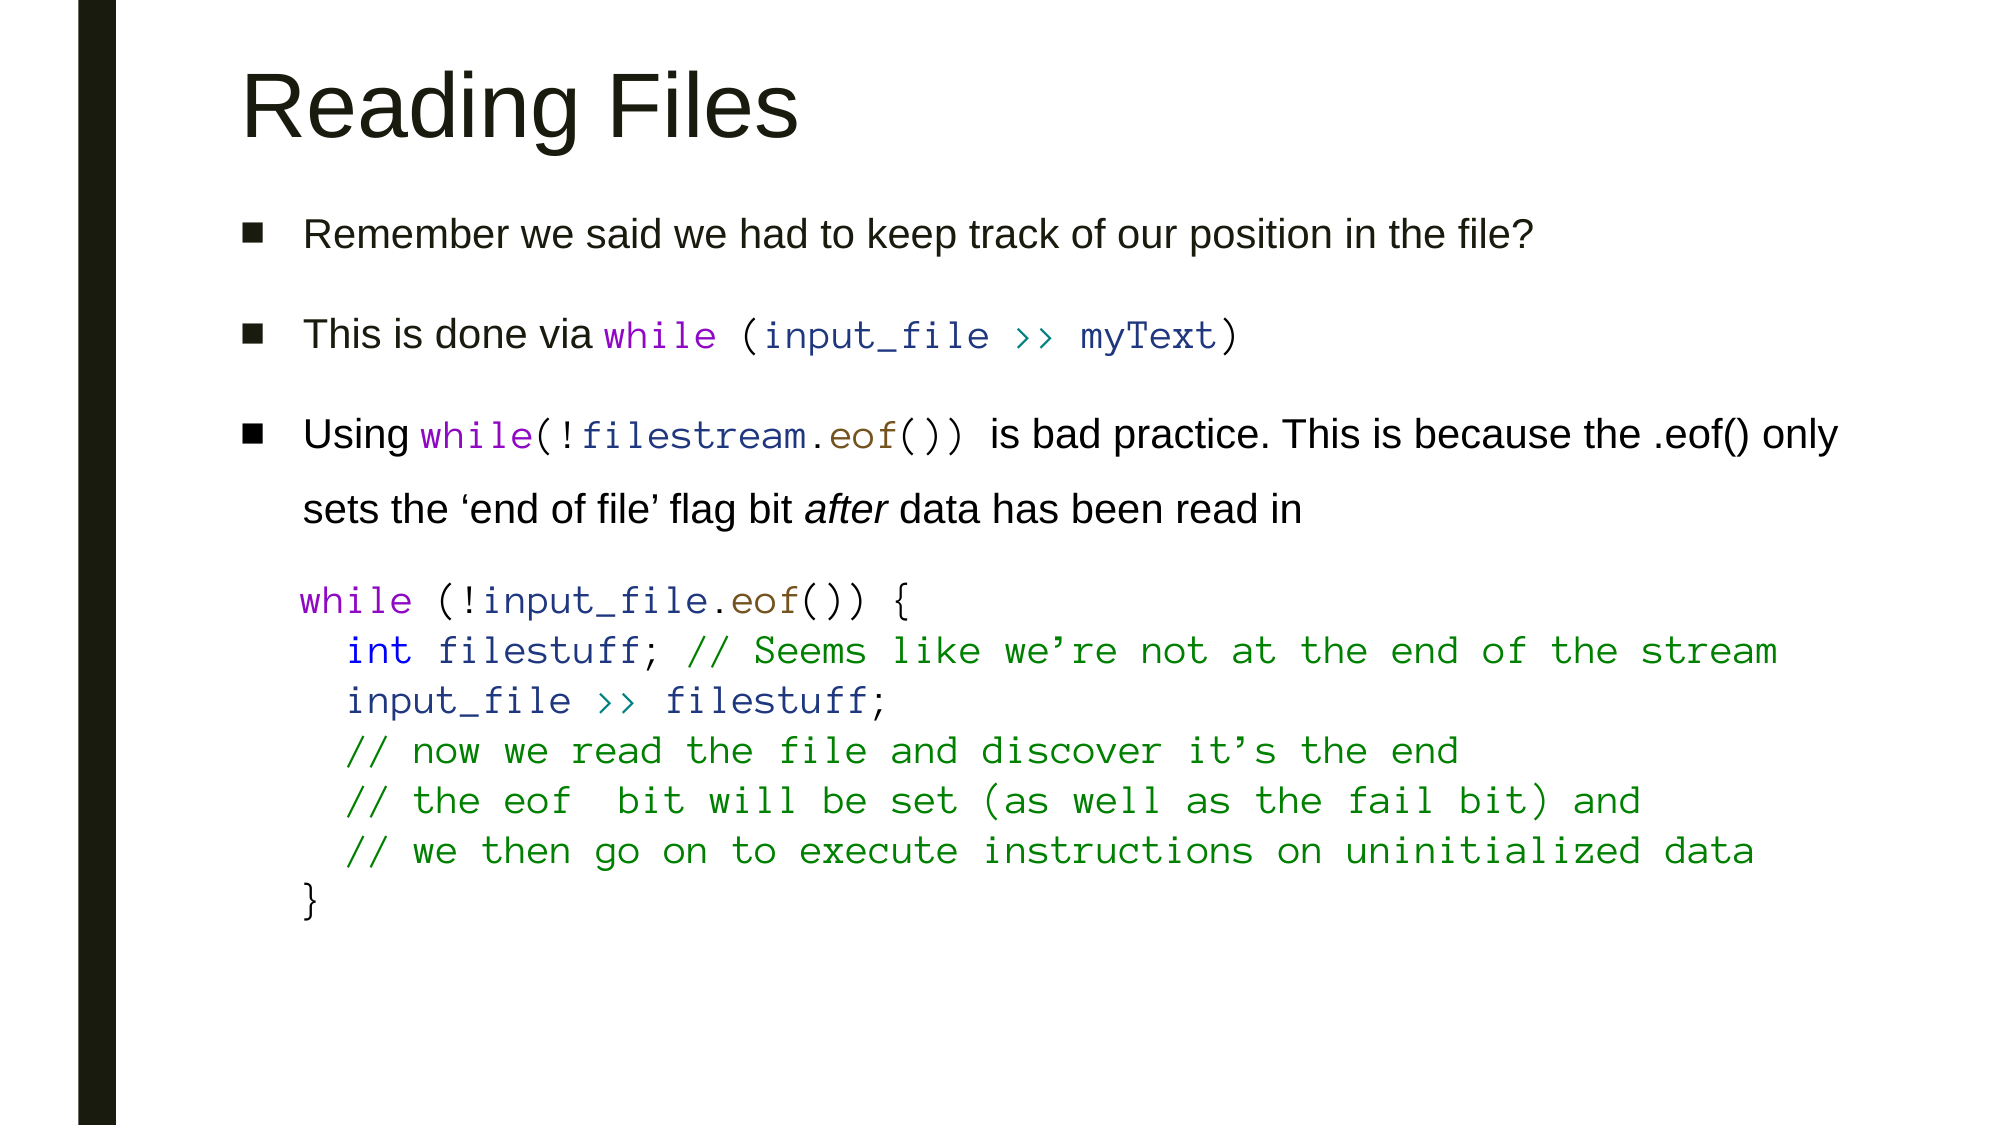

# Reading Files
Remember we said we had to keep track of our position in the file?
This is done via while (input_file >> myText)
Using while(!filestream.eof()) is bad practice. This is because the .eof() only sets the ‘end of file’ flag bit after data has been read in

while (!input_file.eof()) {
  int filestuff; // Seems like we’re not at the end of the stream
  input_file >> filestuff;
  // now we read the file and discover it’s the end
  // the eof  bit will be set (as well as the fail bit) and
  // we then go on to execute instructions on uninitialized data
}